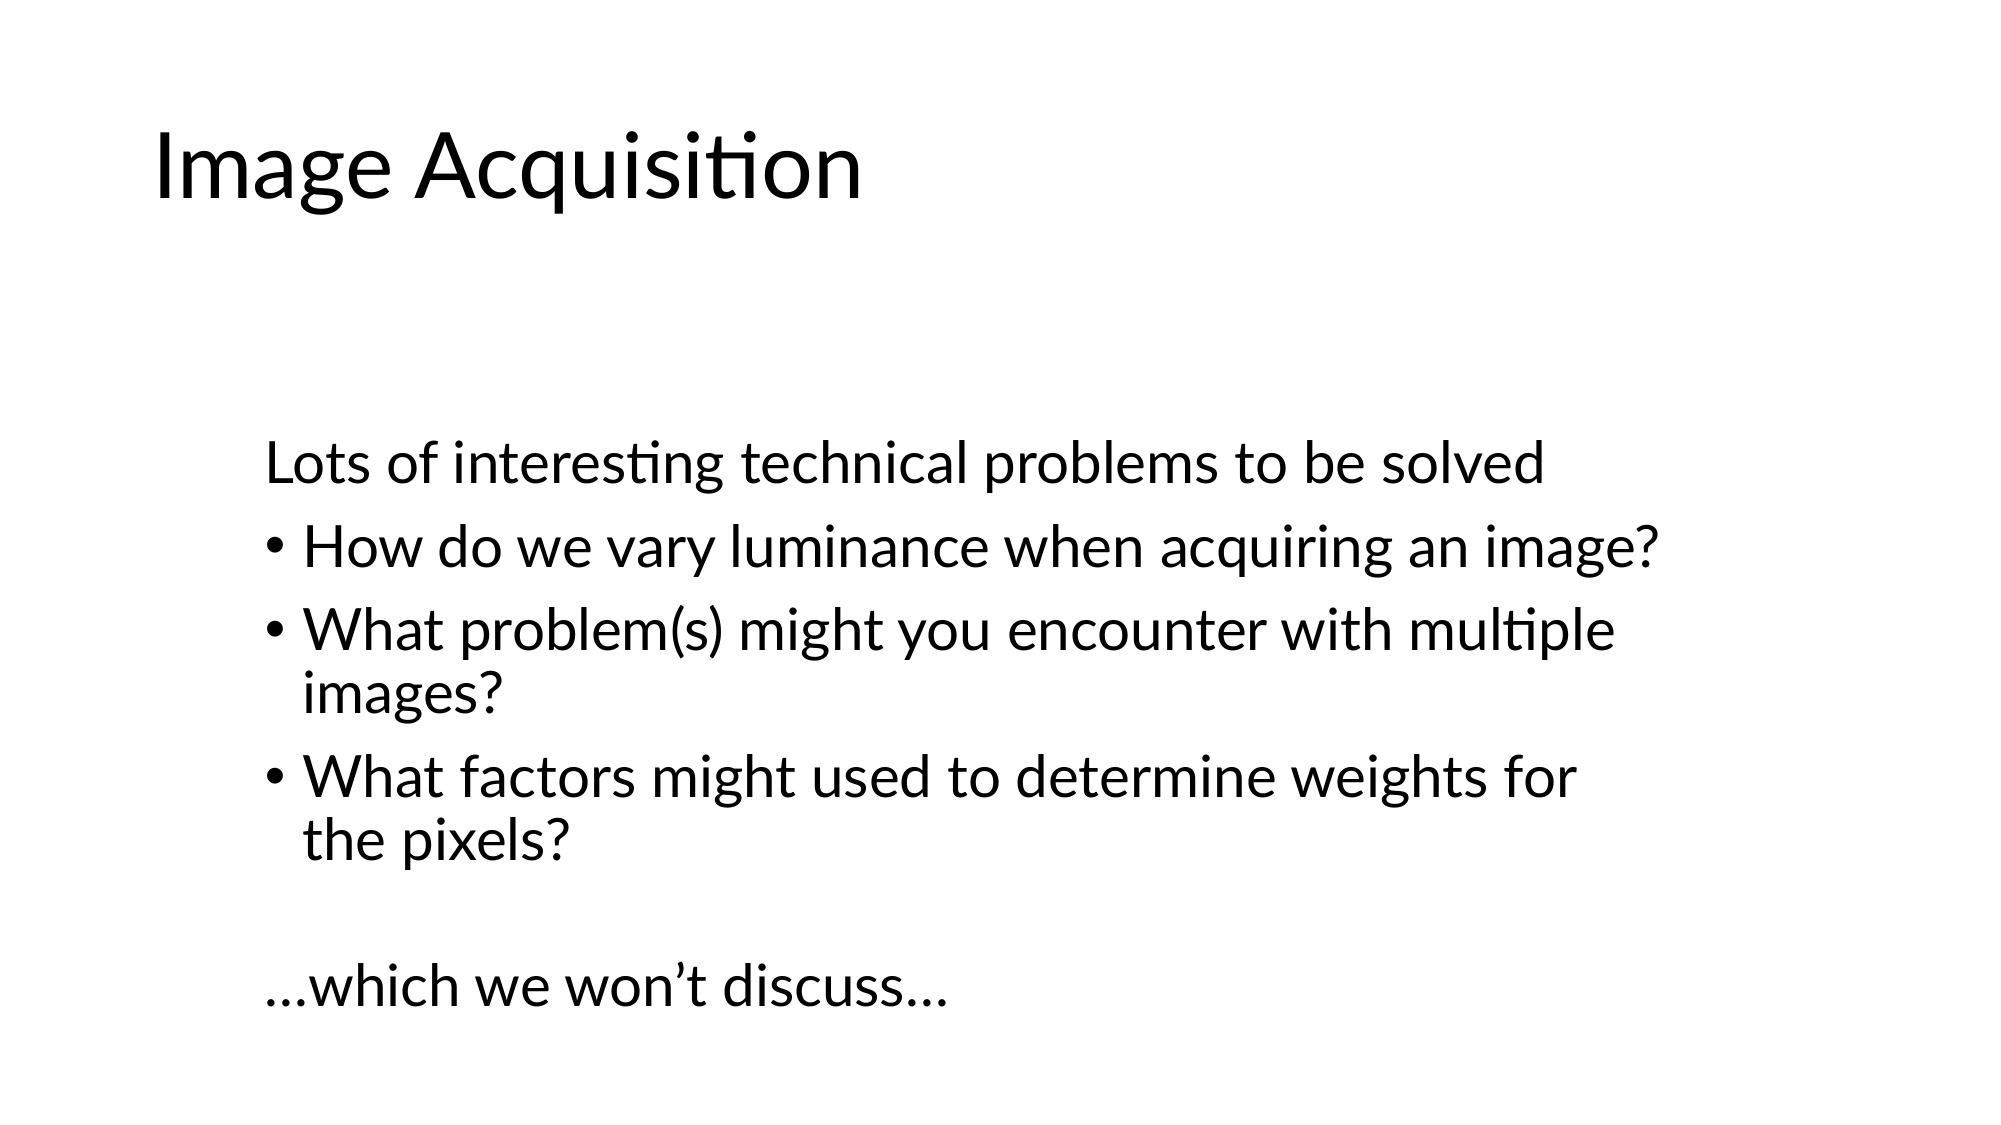

# Image Acquisition
Lots of interesting technical problems to be solved
How do we vary luminance when acquiring an image?
What problem(s) might you encounter with multiple images?
What factors might used to determine weights for the pixels?
…which we won’t discuss…